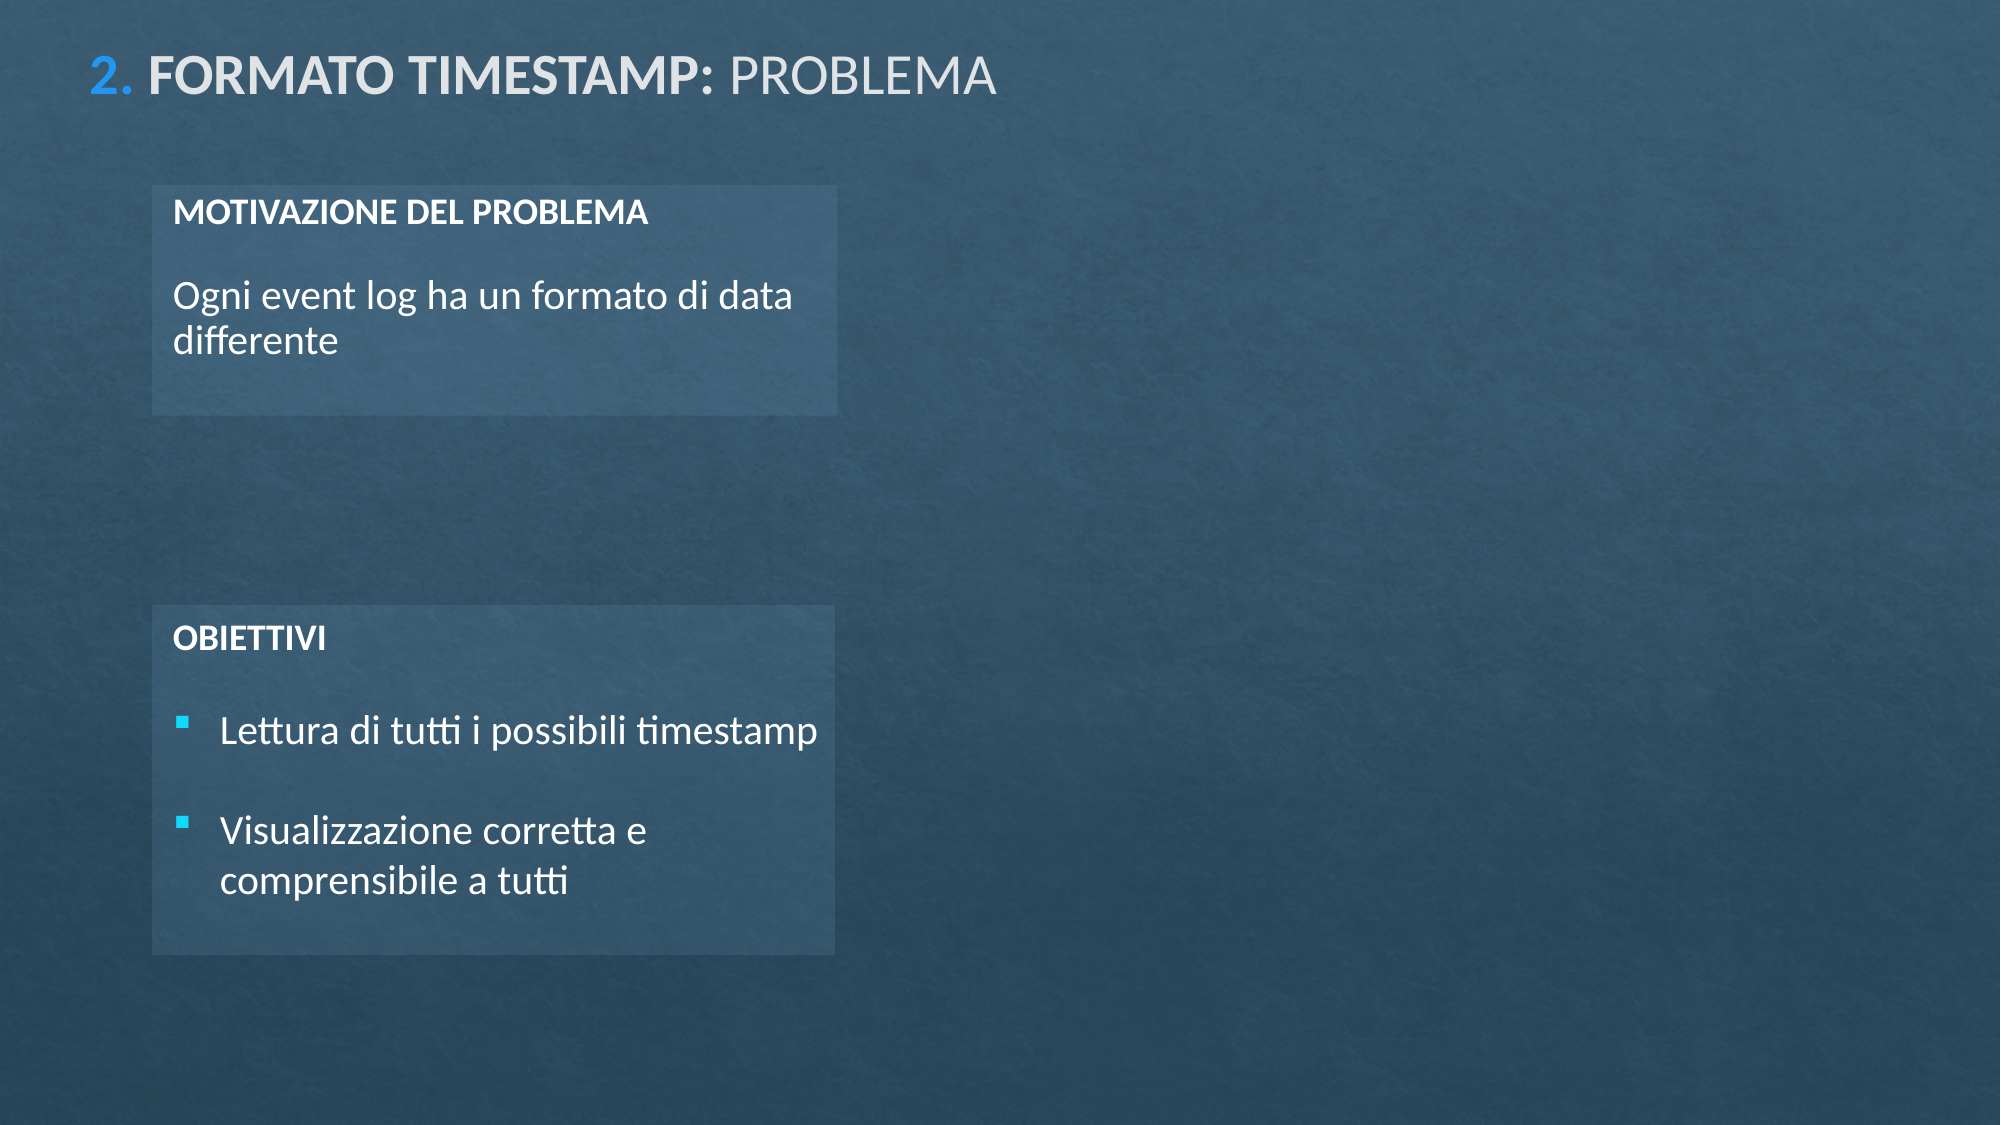

2. FORMATO TIMESTAMP: PROBLEMA
MOTIVAZIONE DEL PROBLEMA

Ogni event log ha un formato di data differente

OBIETTIVI

Lettura di tutti i possibili timestamp

Visualizzazione corretta e comprensibile a tutti